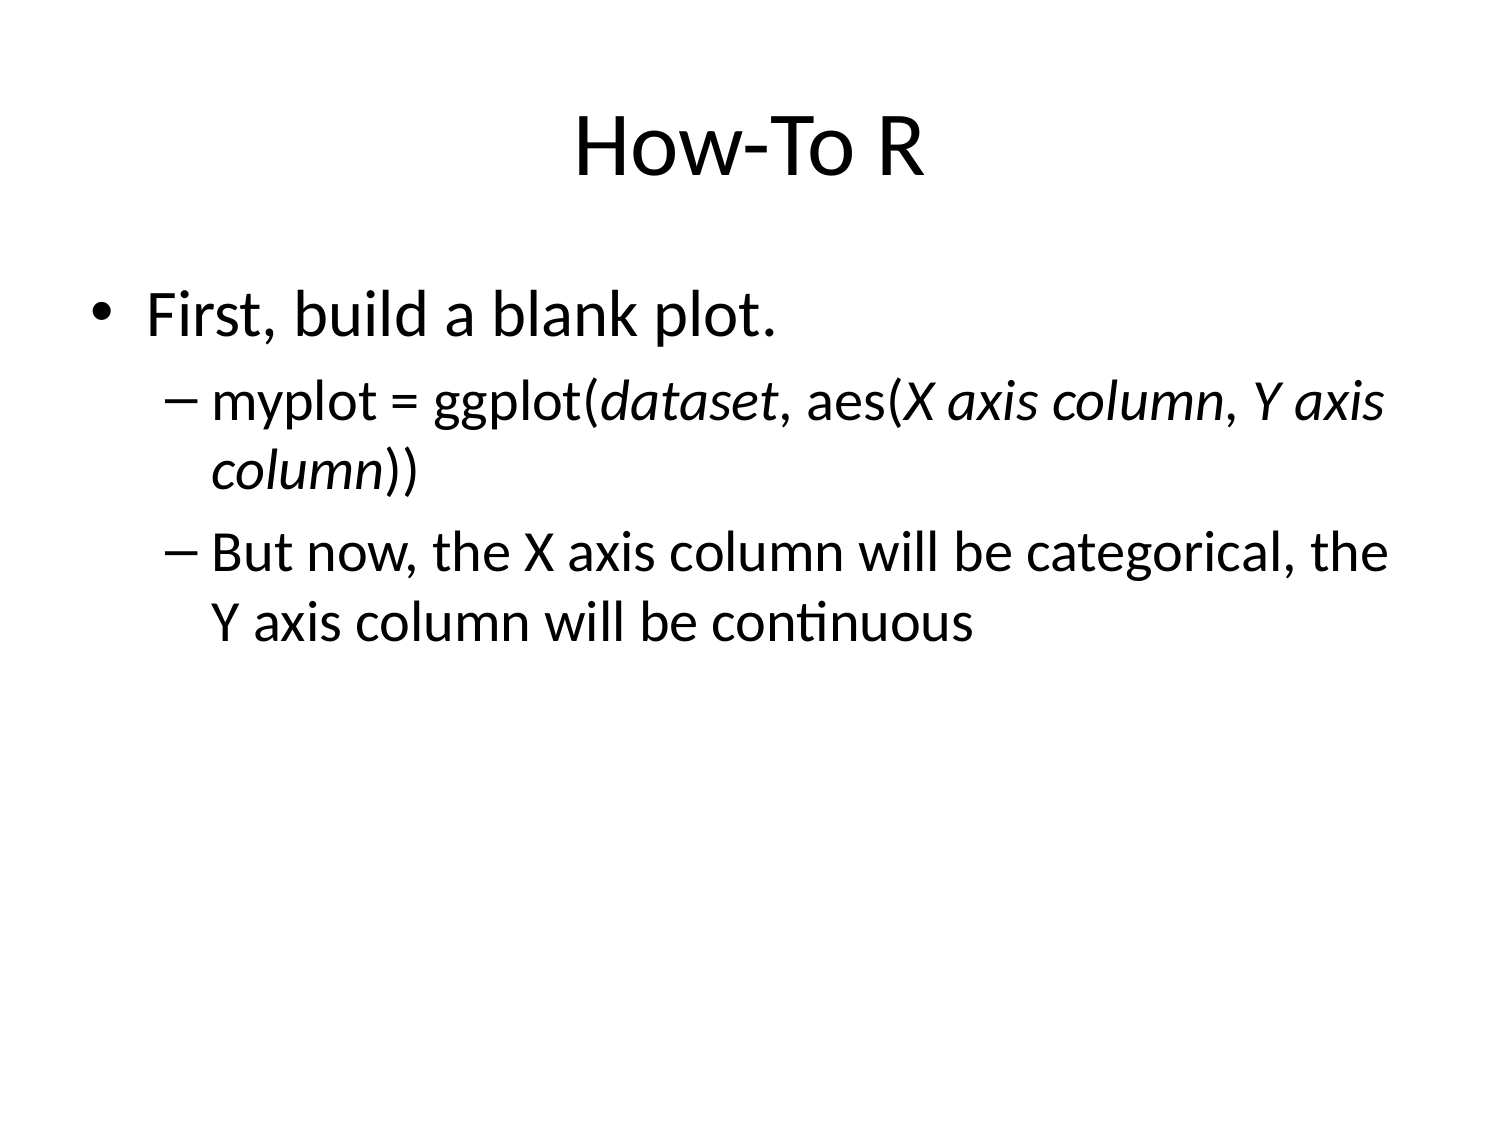

# How-To R
First, build a blank plot.
myplot = ggplot(dataset, aes(X axis column, Y axis column))
But now, the X axis column will be categorical, the Y axis column will be continuous